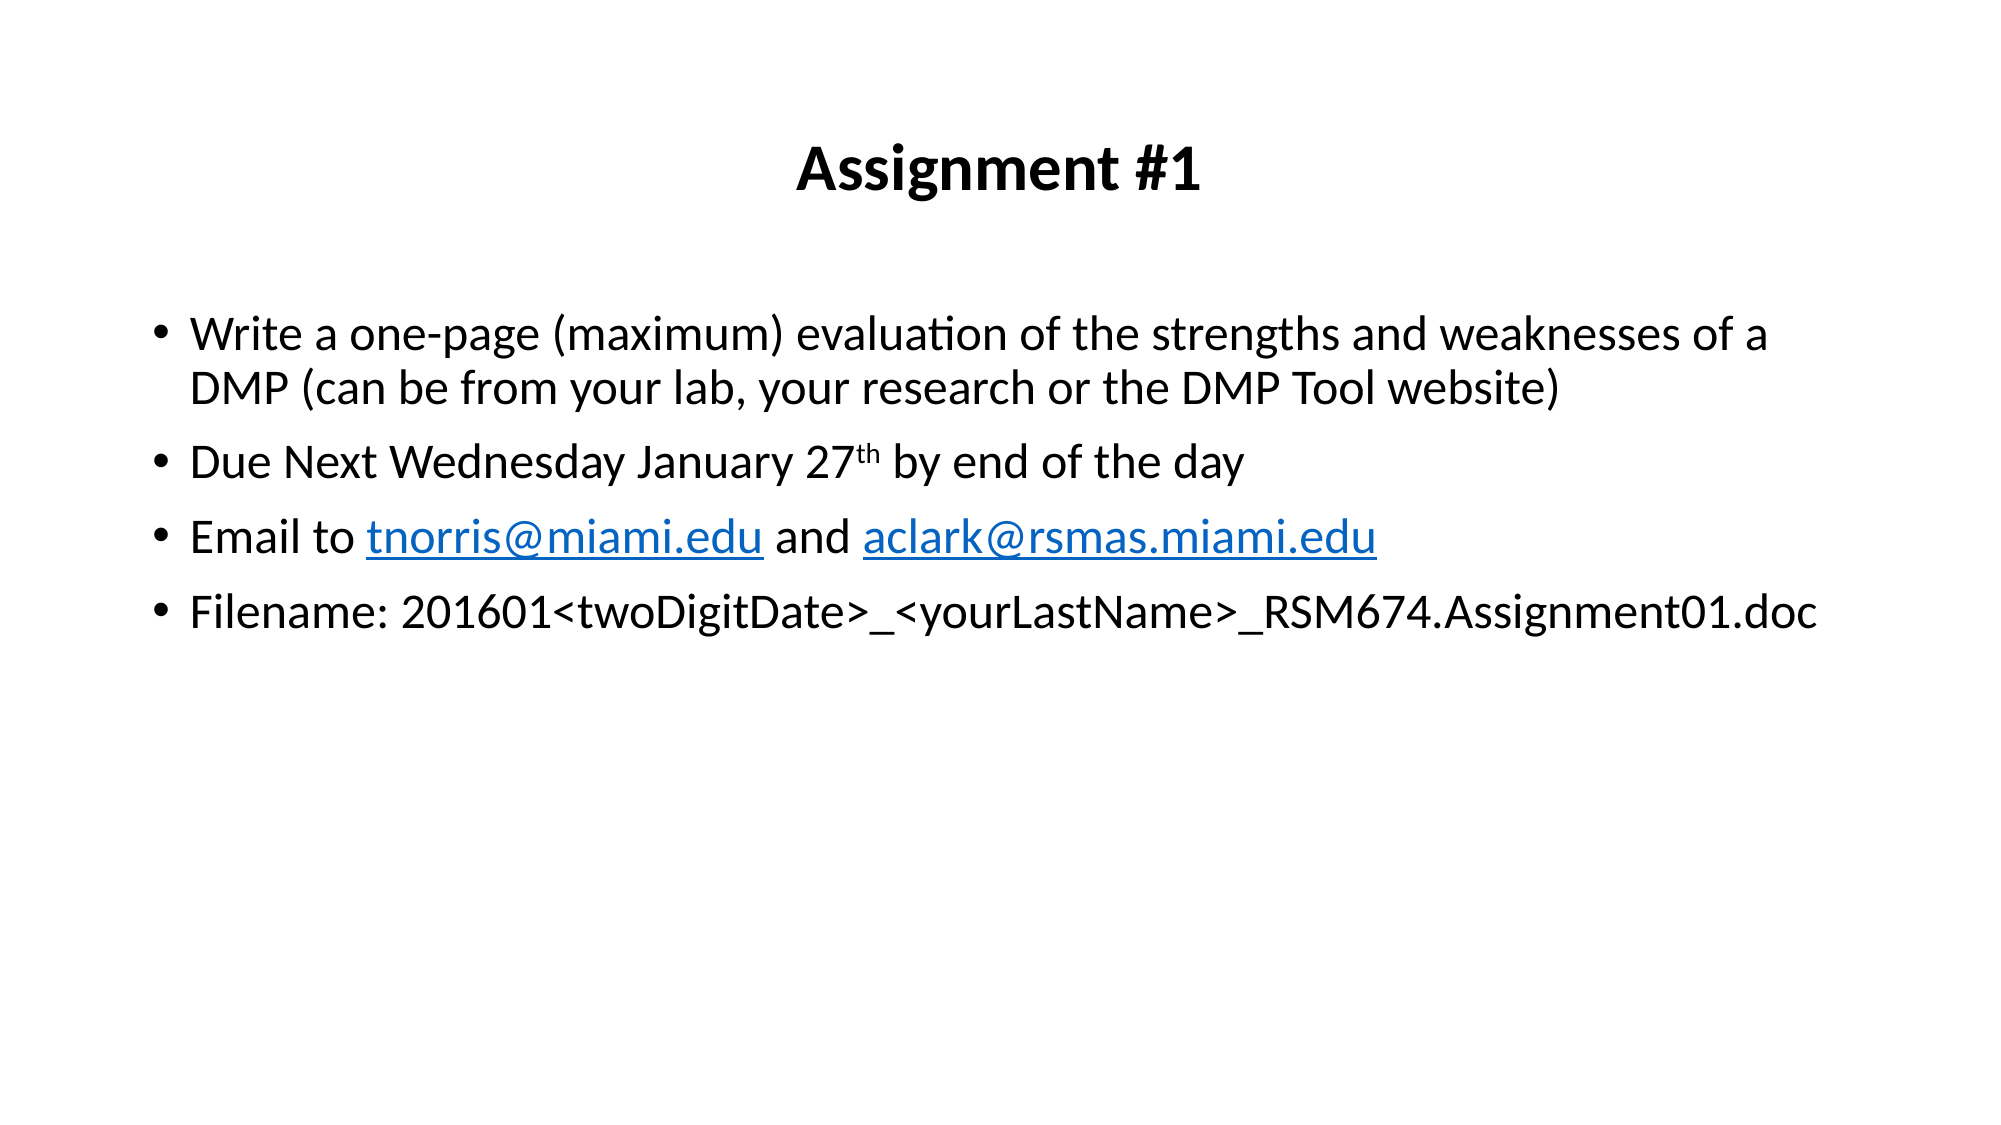

# Assignment #1
Write a one-page (maximum) evaluation of the strengths and weaknesses of a DMP (can be from your lab, your research or the DMP Tool website)
Due Next Wednesday January 27th by end of the day
Email to tnorris@miami.edu and aclark@rsmas.miami.edu
Filename: 201601<twoDigitDate>_<yourLastName>_RSM674.Assignment01.doc